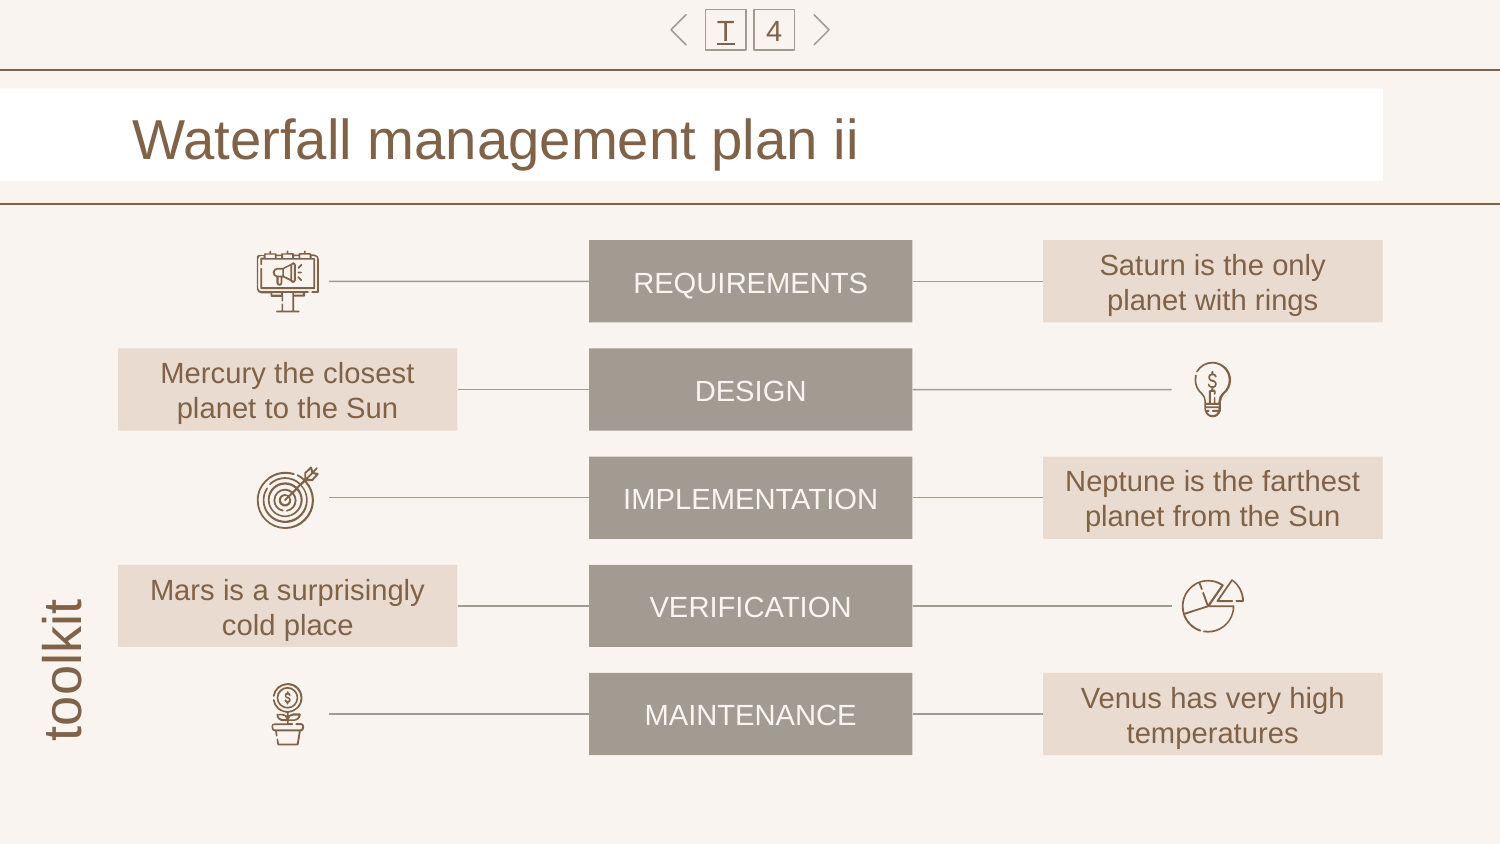

T
4

# Waterfall management plan ii

REQUIREMENTS
Saturn is the only planet with rings

Mercury the closest planet to the Sun
DESIGN

IMPLEMENTATION
Neptune is the farthest planet from the Sun

Mars is a surprisingly cold place
VERIFICATION
toolkit

MAINTENANCE
Venus has very high temperatures